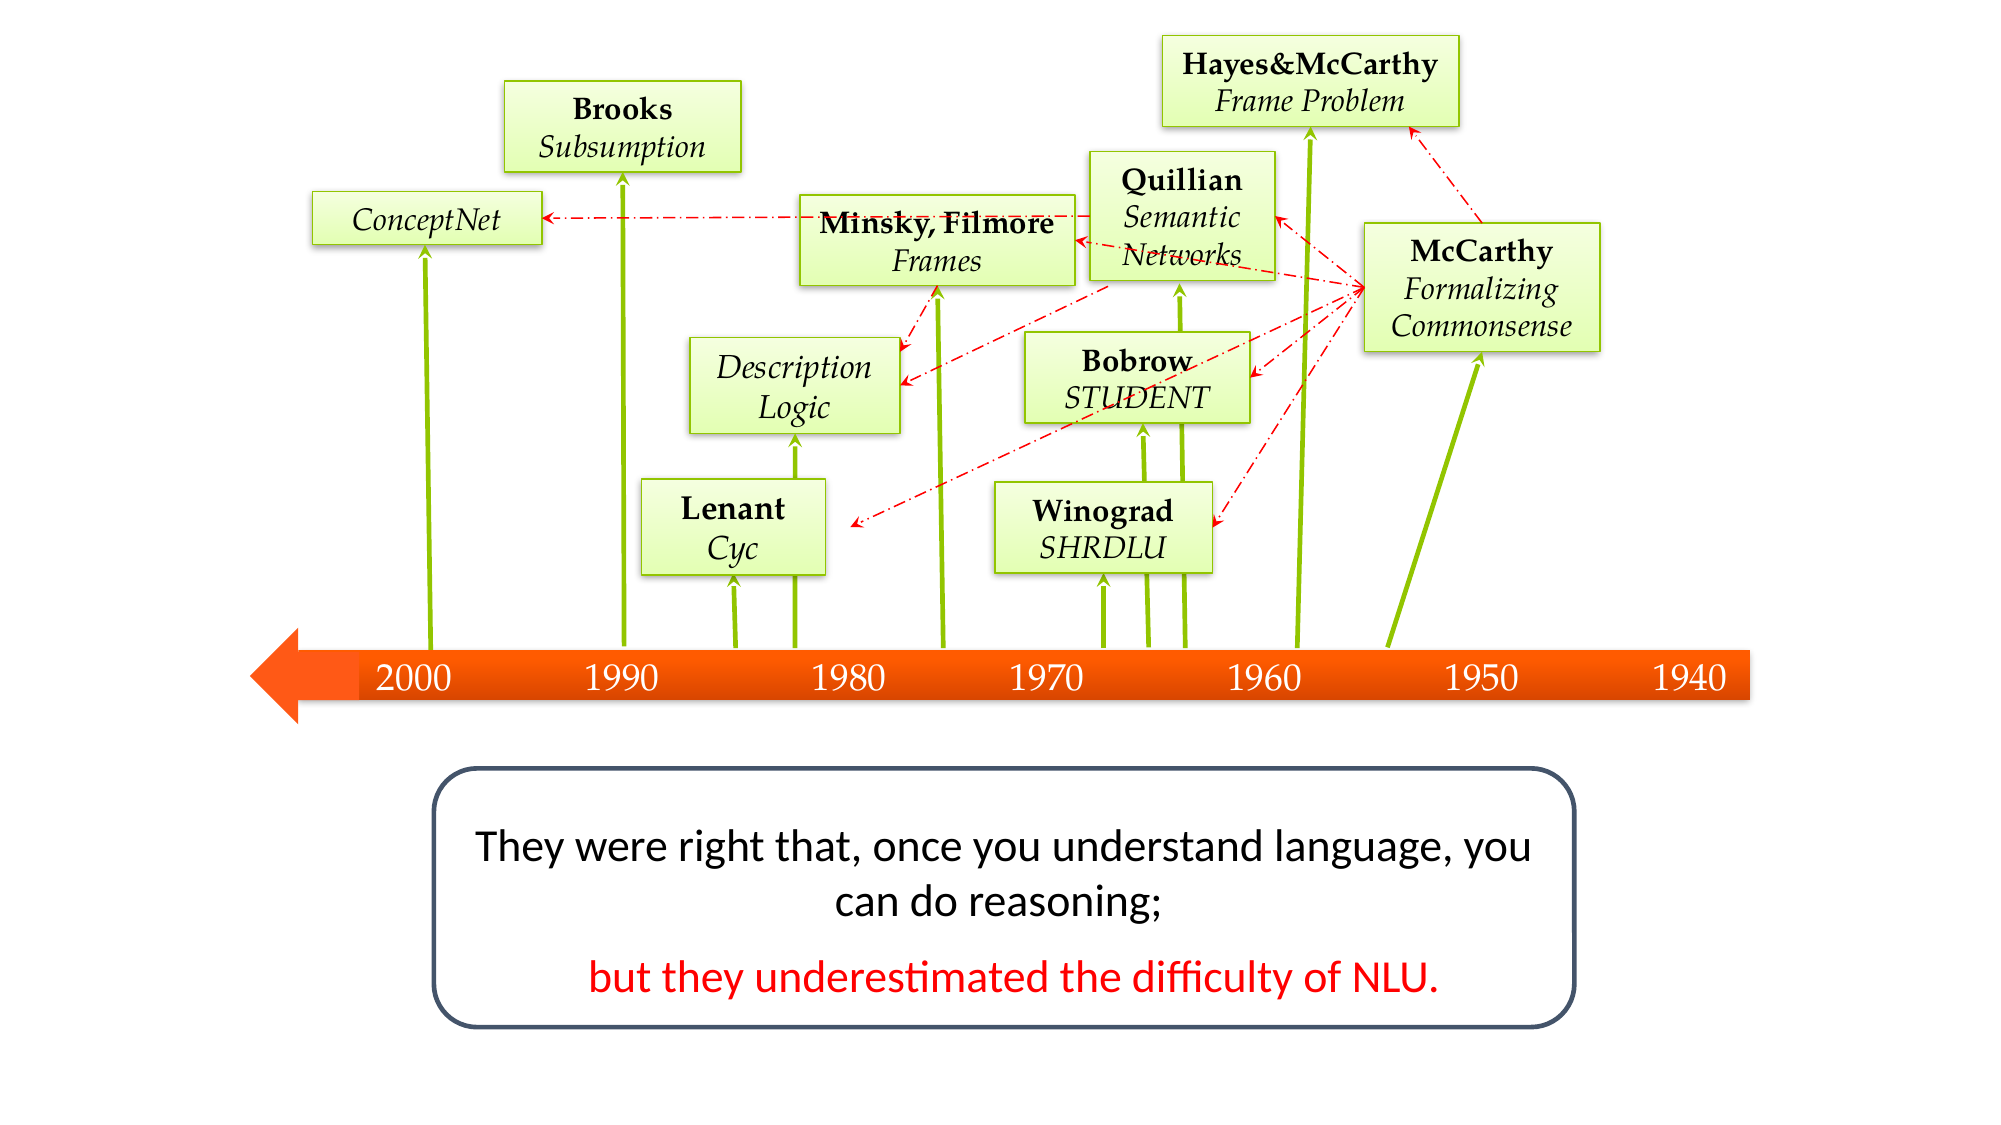

Hayes&McCarthy
Frame Problem
Brooks
Subsumption
Quillian
Semantic Networks
ConceptNet
Minsky, Filmore
Frames
McCarthy
Formalizing Commonsense
Bobrow
STUDENT
Description Logic
Lenant
Cyc
Winograd
SHRDLU

      2000              1990                1980             1970               1960               1950              1940
They were right that, once you understand language, you can do reasoning;

but they underestimated the difficulty of NLU.